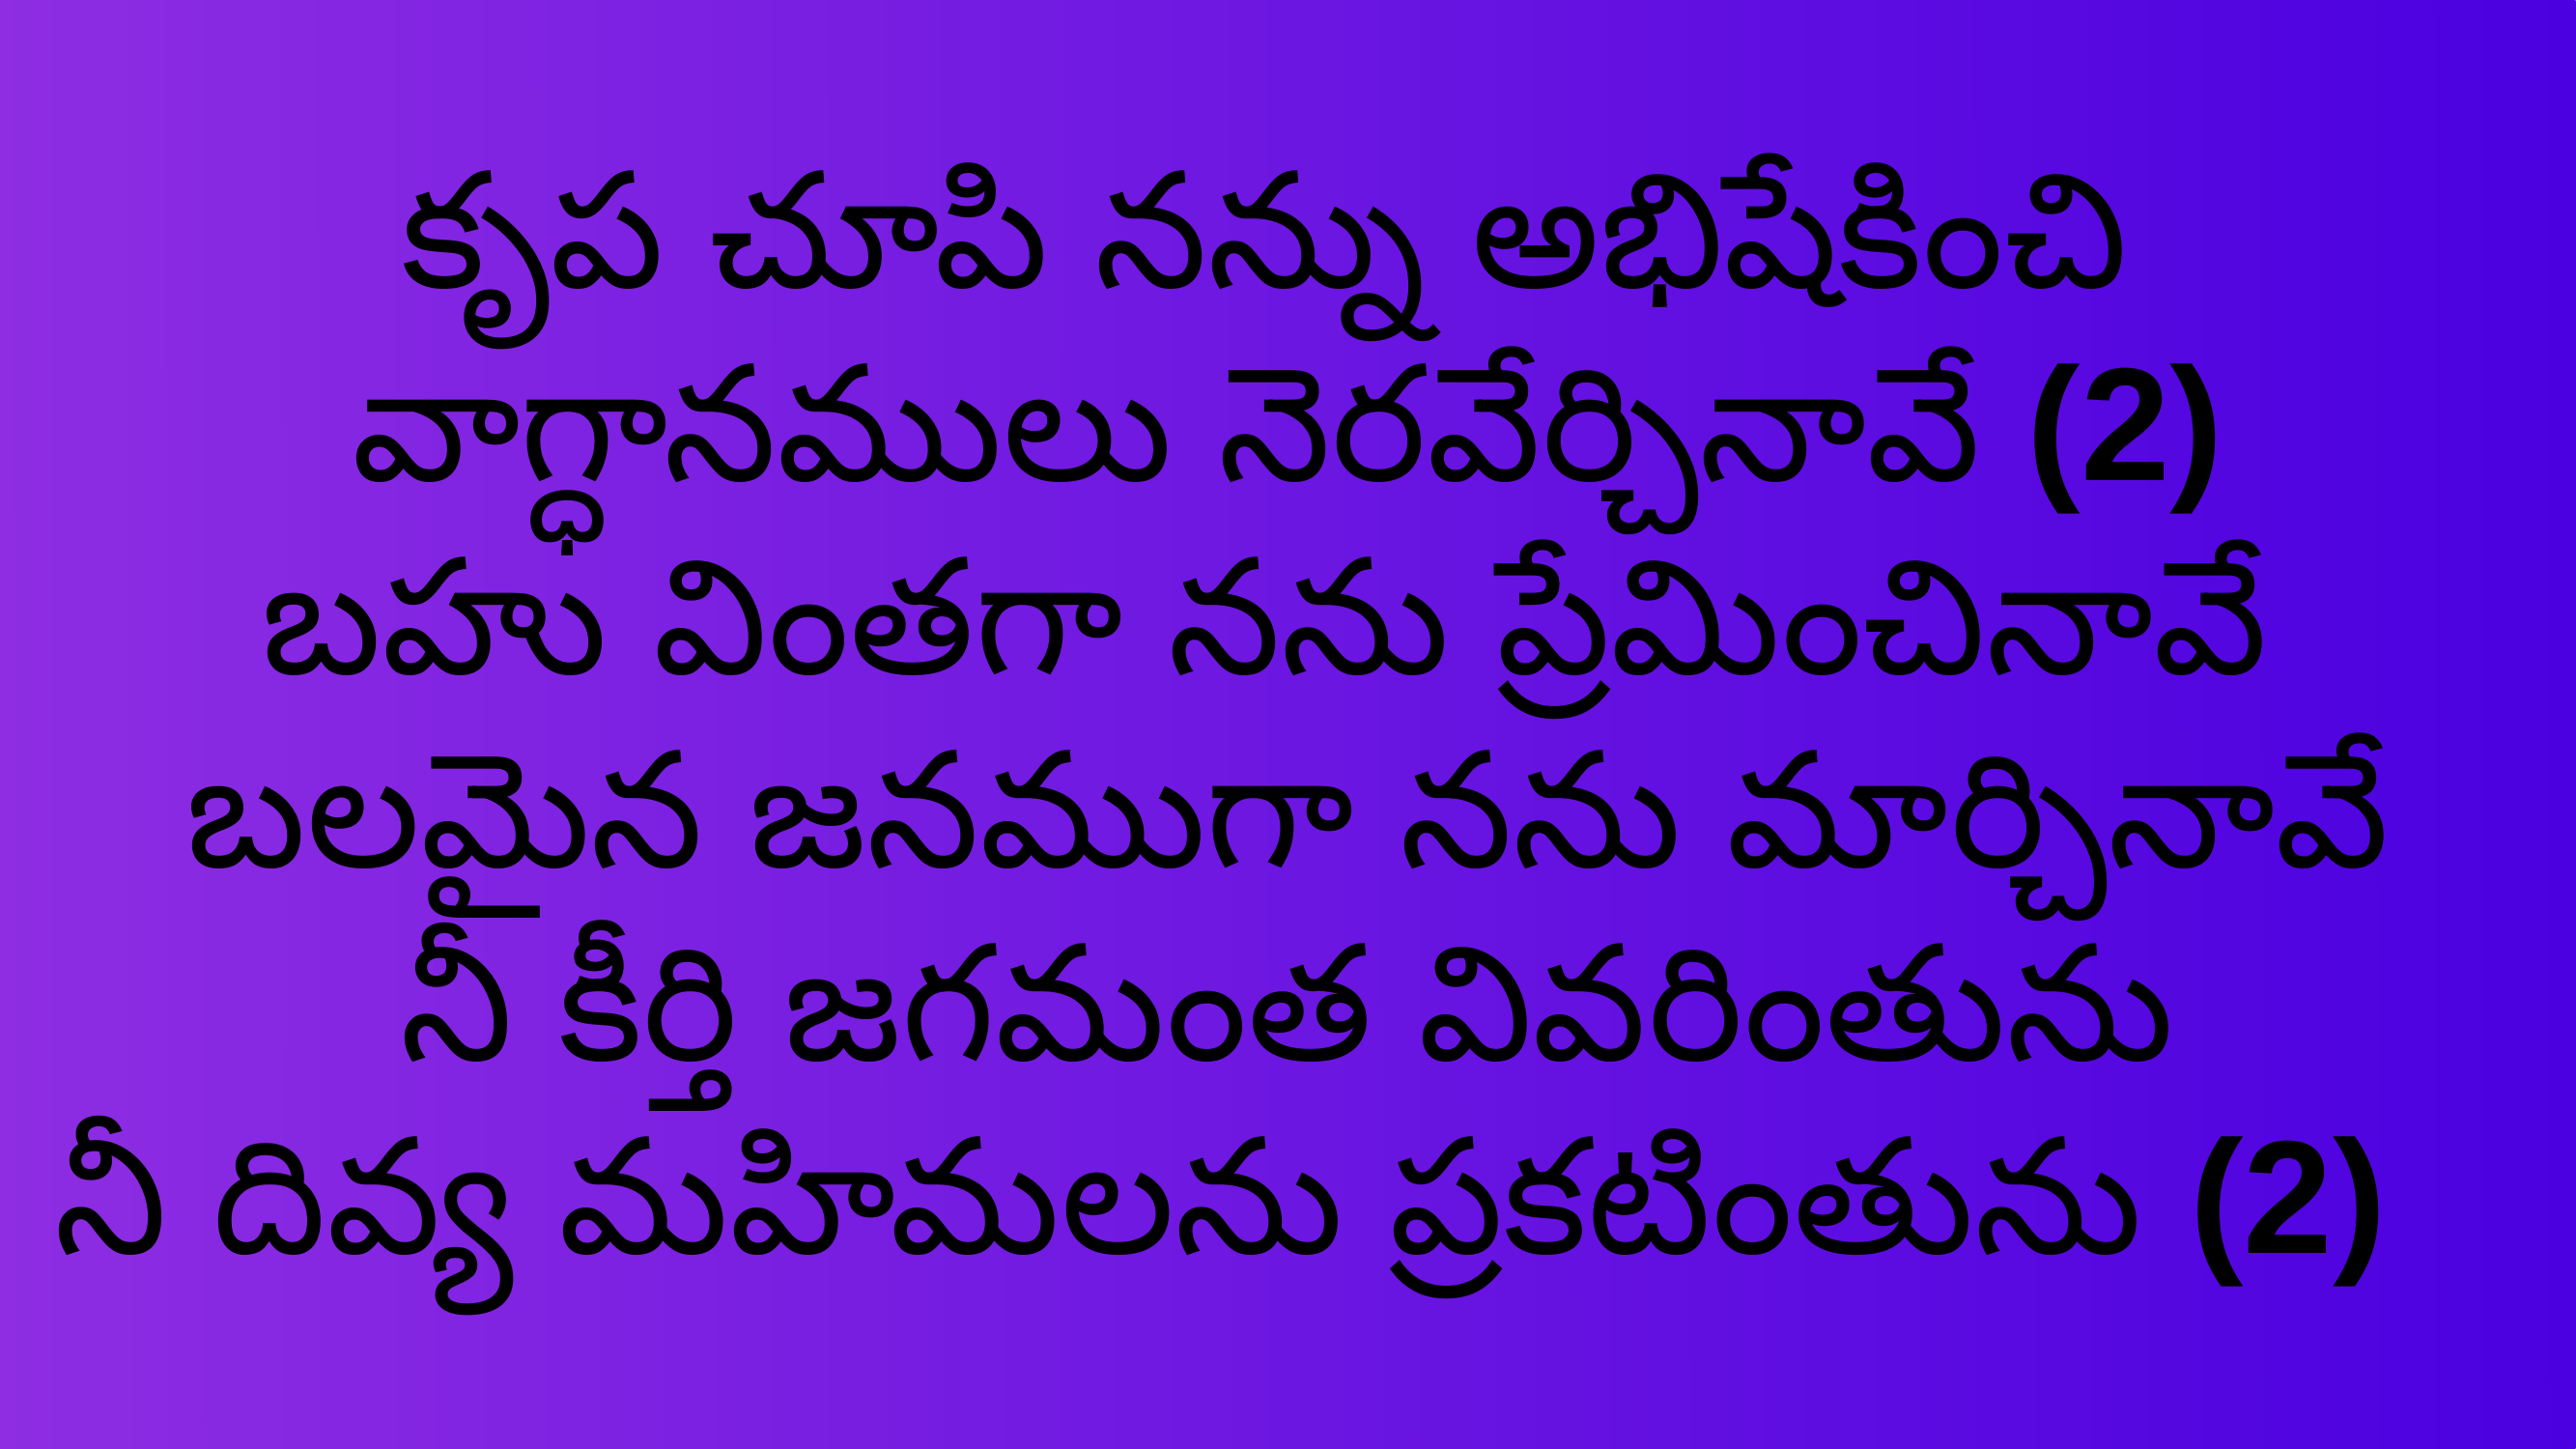

కృప చూపి నన్ను అభిషేకించి
వాగ్ధానములు నెరవేర్చినావే (2)
బహు వింతగా నను ప్రేమించినావే
బలమైన జనముగా నను మార్చినావే
నీ కీర్తి జగమంత వివరింతును
నీ దివ్య మహిమలను ప్రకటింతును (2)